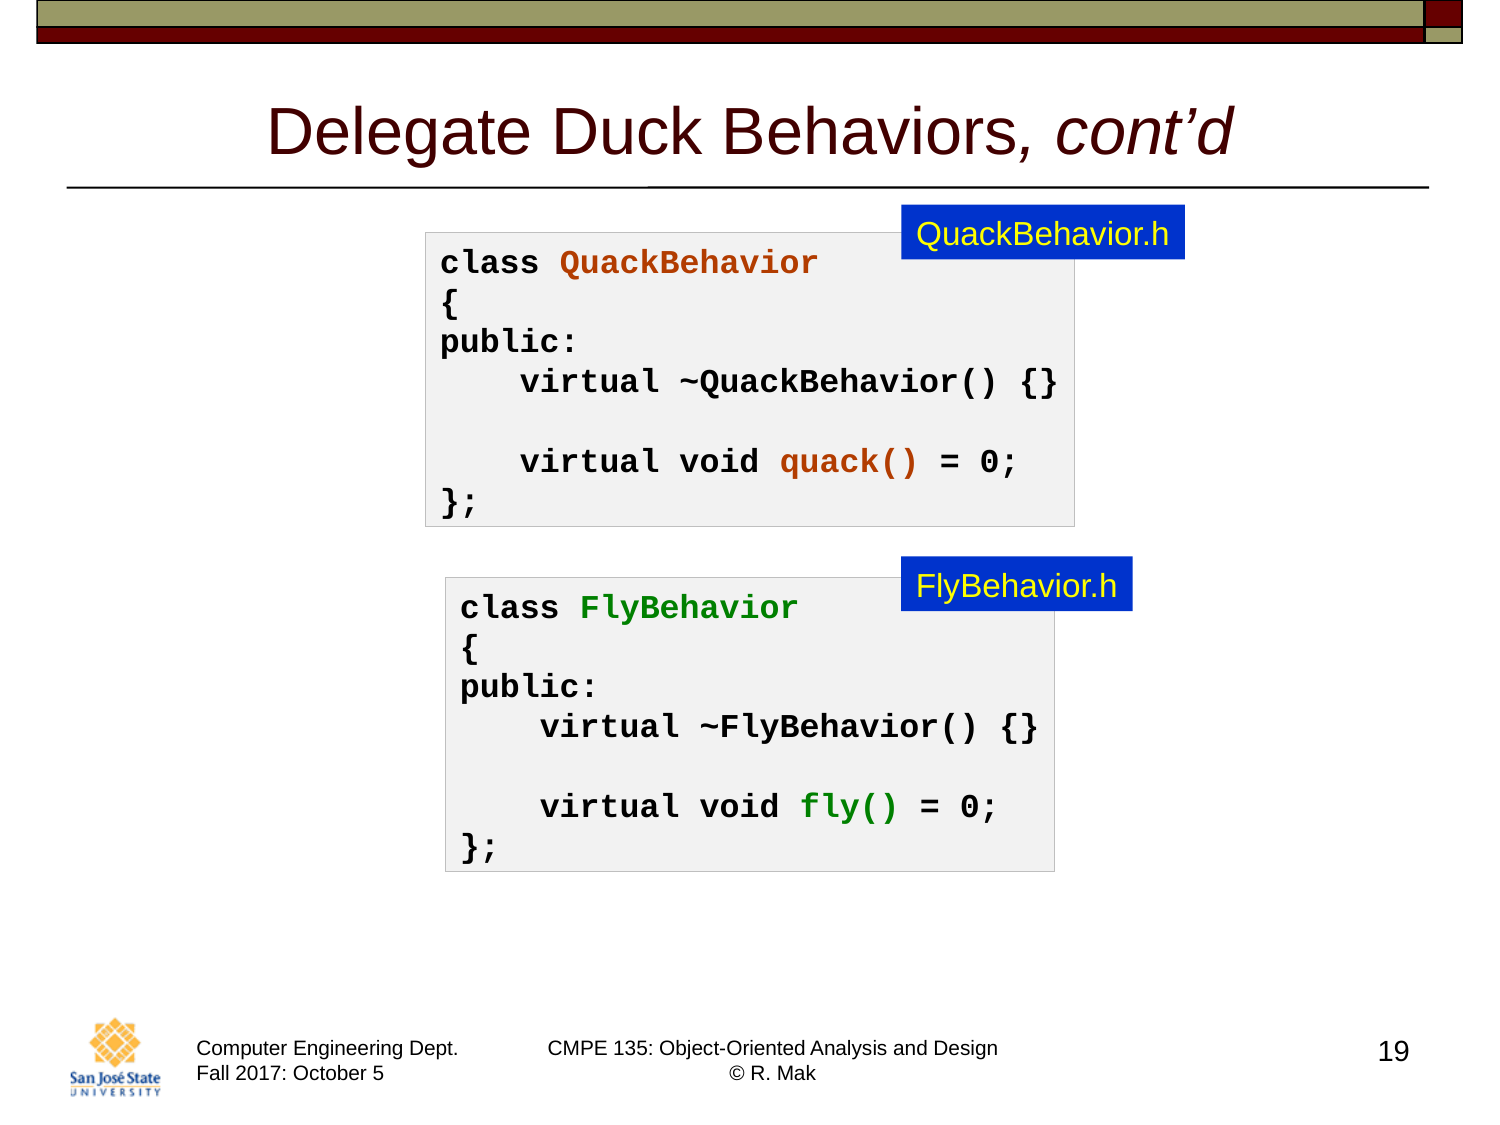

# Delegate Duck Behaviors, cont’d
QuackBehavior.h
class QuackBehavior
{
public:
    virtual ~QuackBehavior() {}

    virtual void quack() = 0;
};
FlyBehavior.h
class FlyBehavior
{
public:
    virtual ~FlyBehavior() {}

    virtual void fly() = 0;
};
19